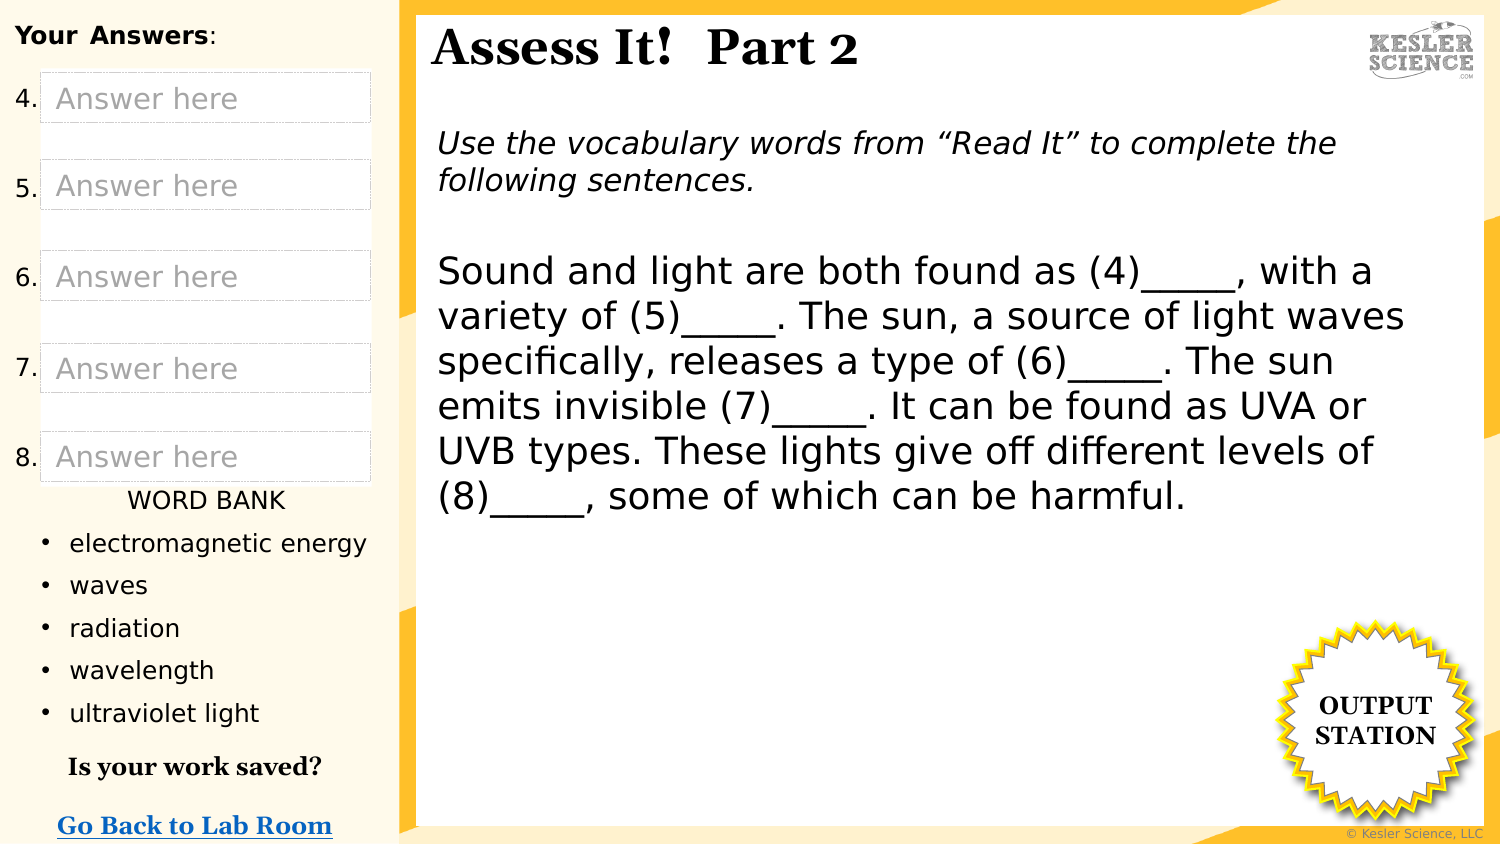

Answer here
Answer here
Answer here
Answer here
Answer here
WORD BANK
electromagnetic energy
waves
radiation
wavelength
ultraviolet light
Is your work saved?

Go Back to Lab Room